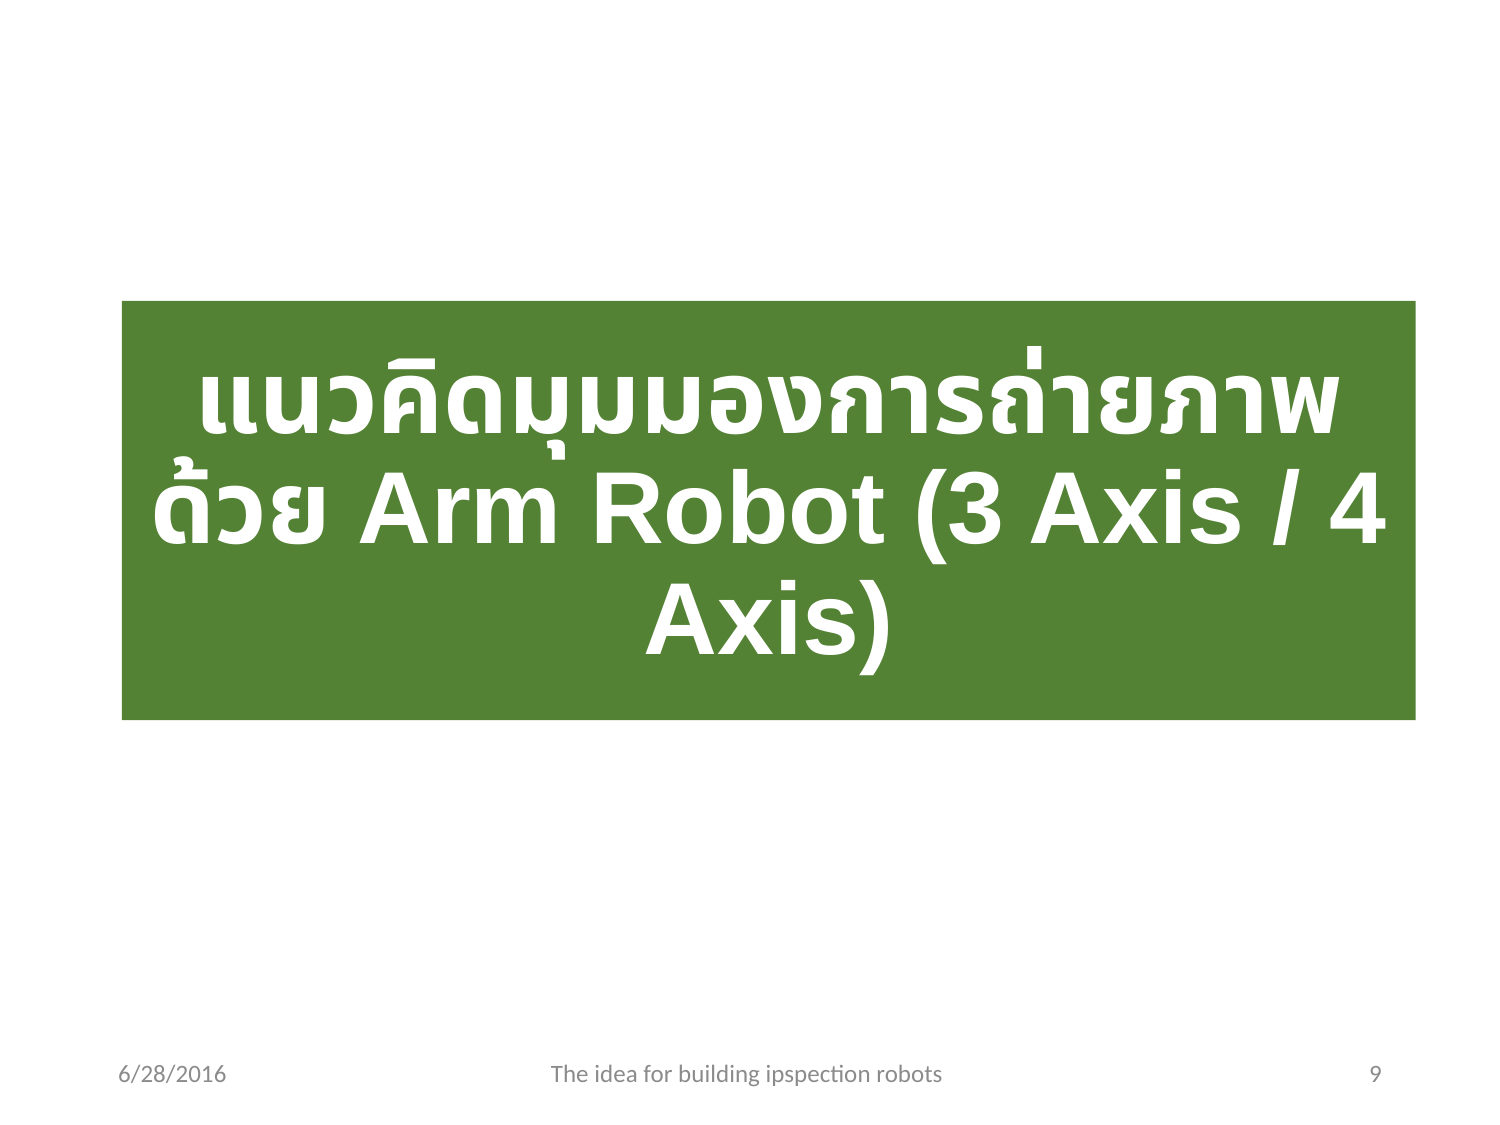

# แนวคิดมุมมองการถ่ายภาพ ด้วย Arm Robot (3 Axis / 4 Axis)
6/28/2016
The idea for building ipspection robots
9